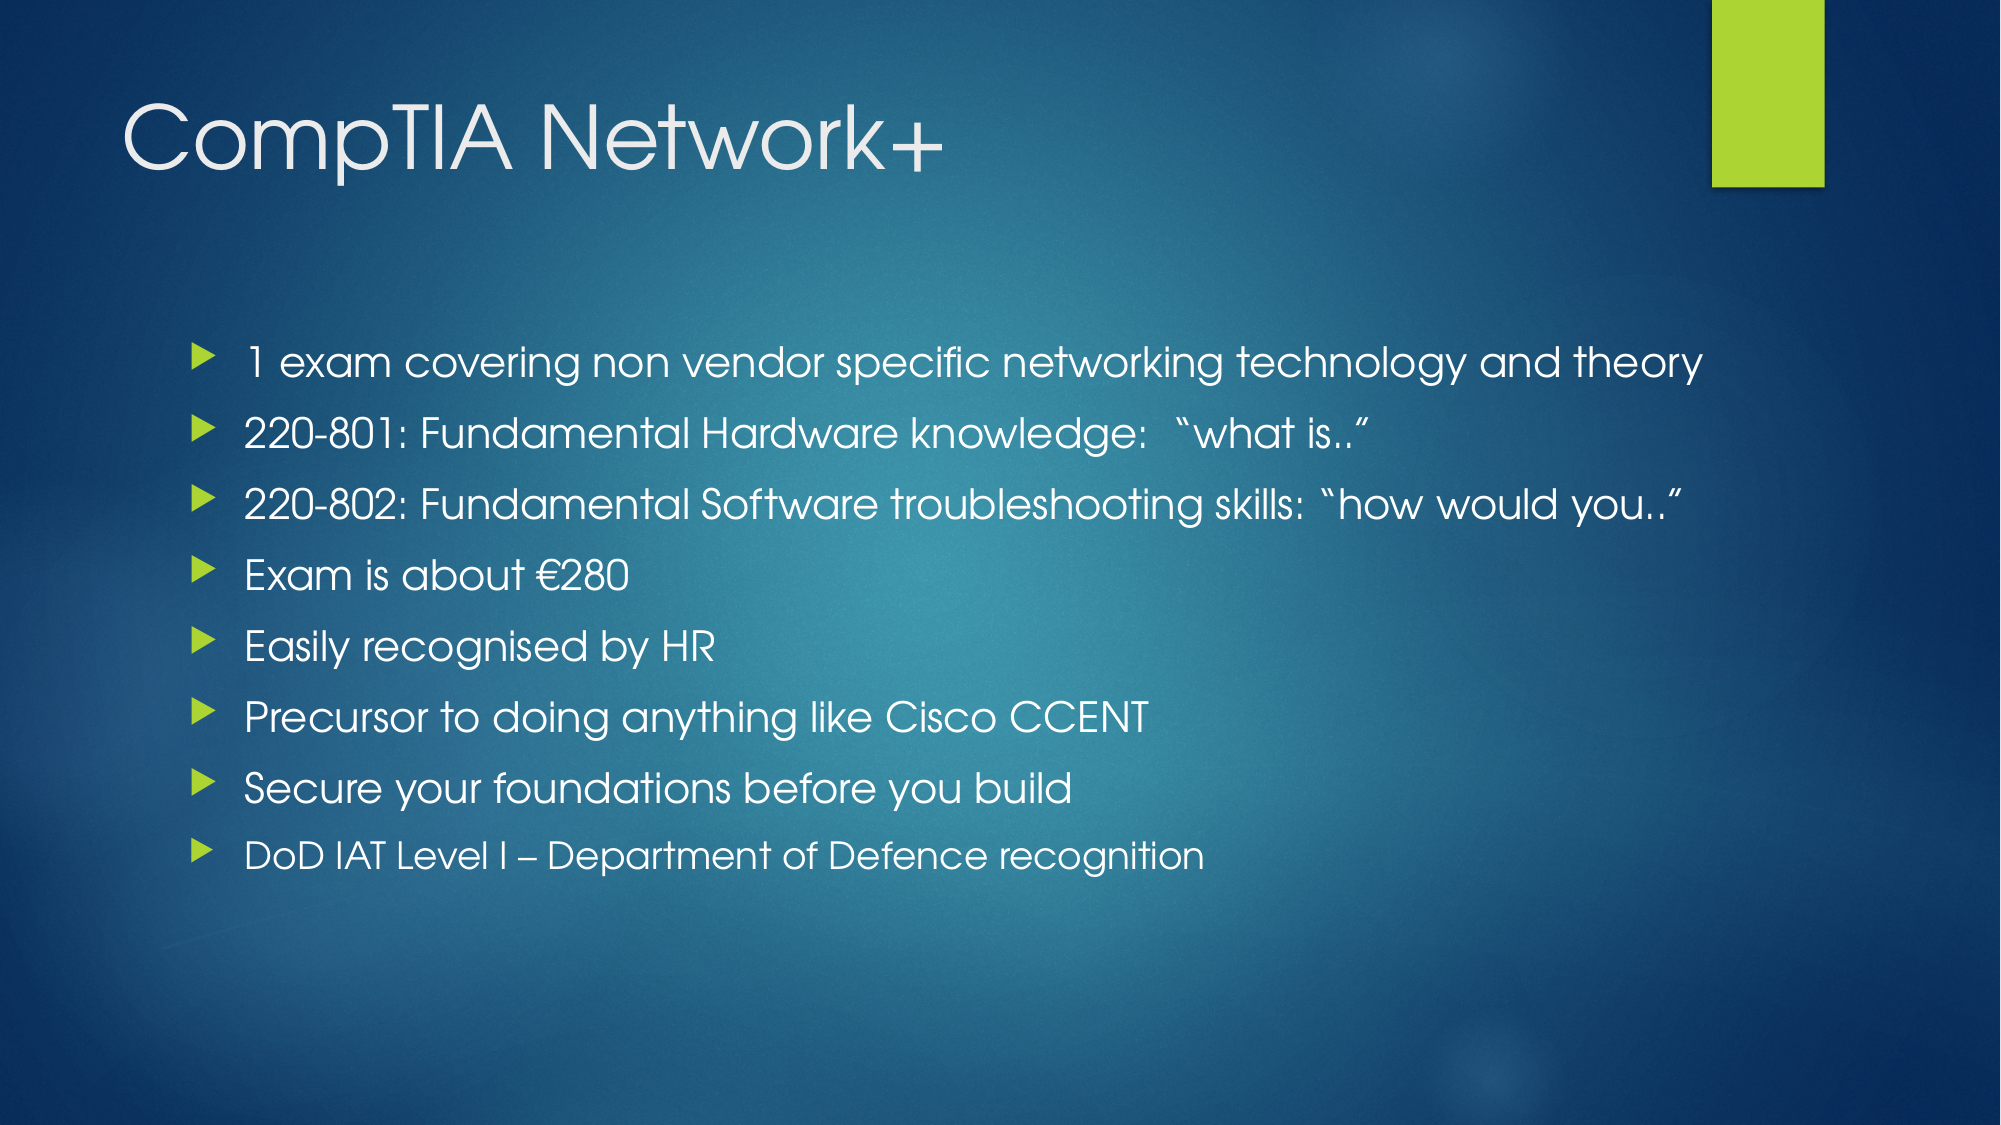

# CompTIA Network+
1 exam covering non vendor specific networking technology and theory
220-801: Fundamental Hardware knowledge:  “what is..”
220-802: Fundamental Software troubleshooting skills: “how would you..”
Exam is about €280
Easily recognised by HR
Precursor to doing anything like Cisco CCENT
Secure your foundations before you build
DoD IAT Level I – Department of Defence recognition